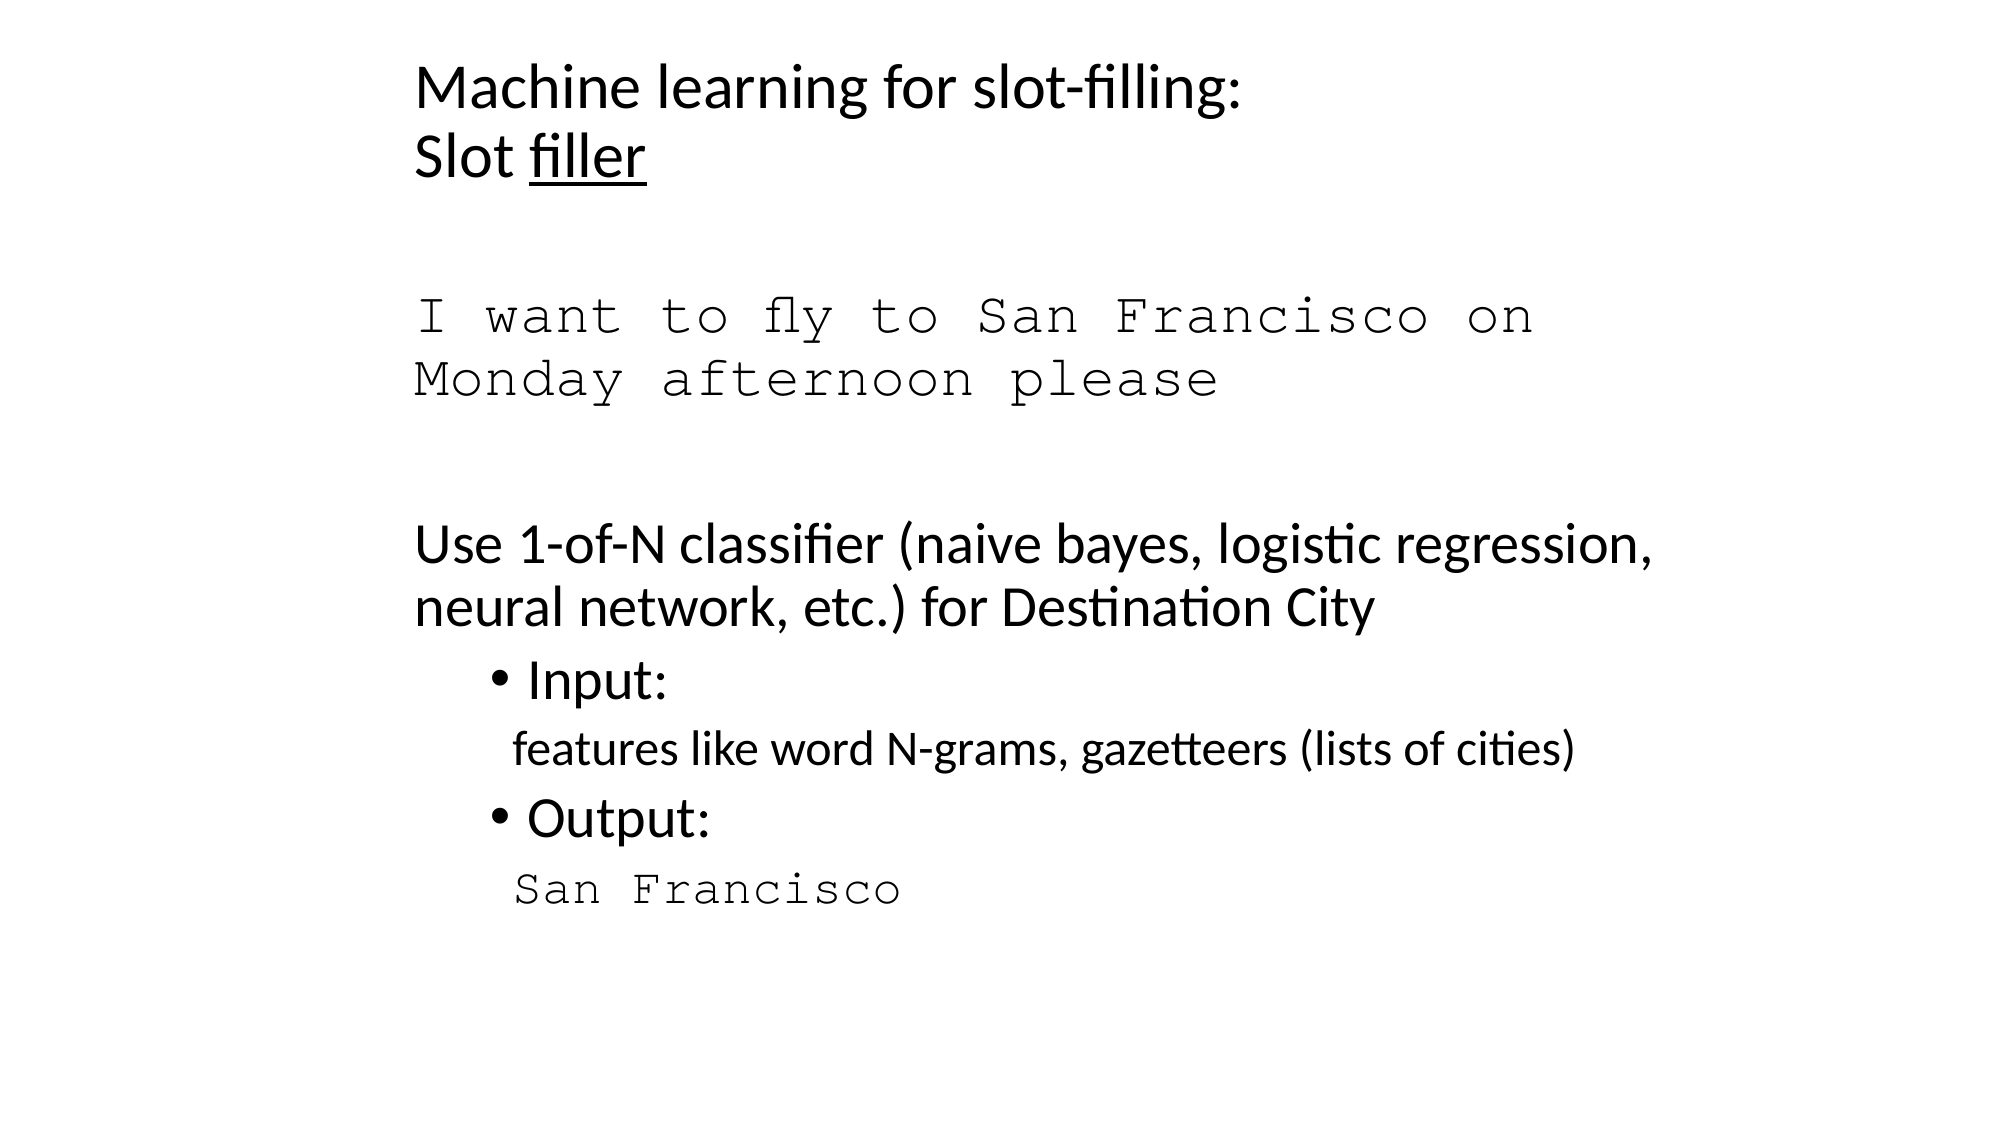

# Machine learning for slot-filling: Slot filler
I want to fly to San Francisco on Monday afternoon please

Use 1-of-N classifier (naive bayes, logistic regression, neural network, etc.) for Destination City
Input:
features like word N-grams, gazetteers (lists of cities)
Output:
San Francisco